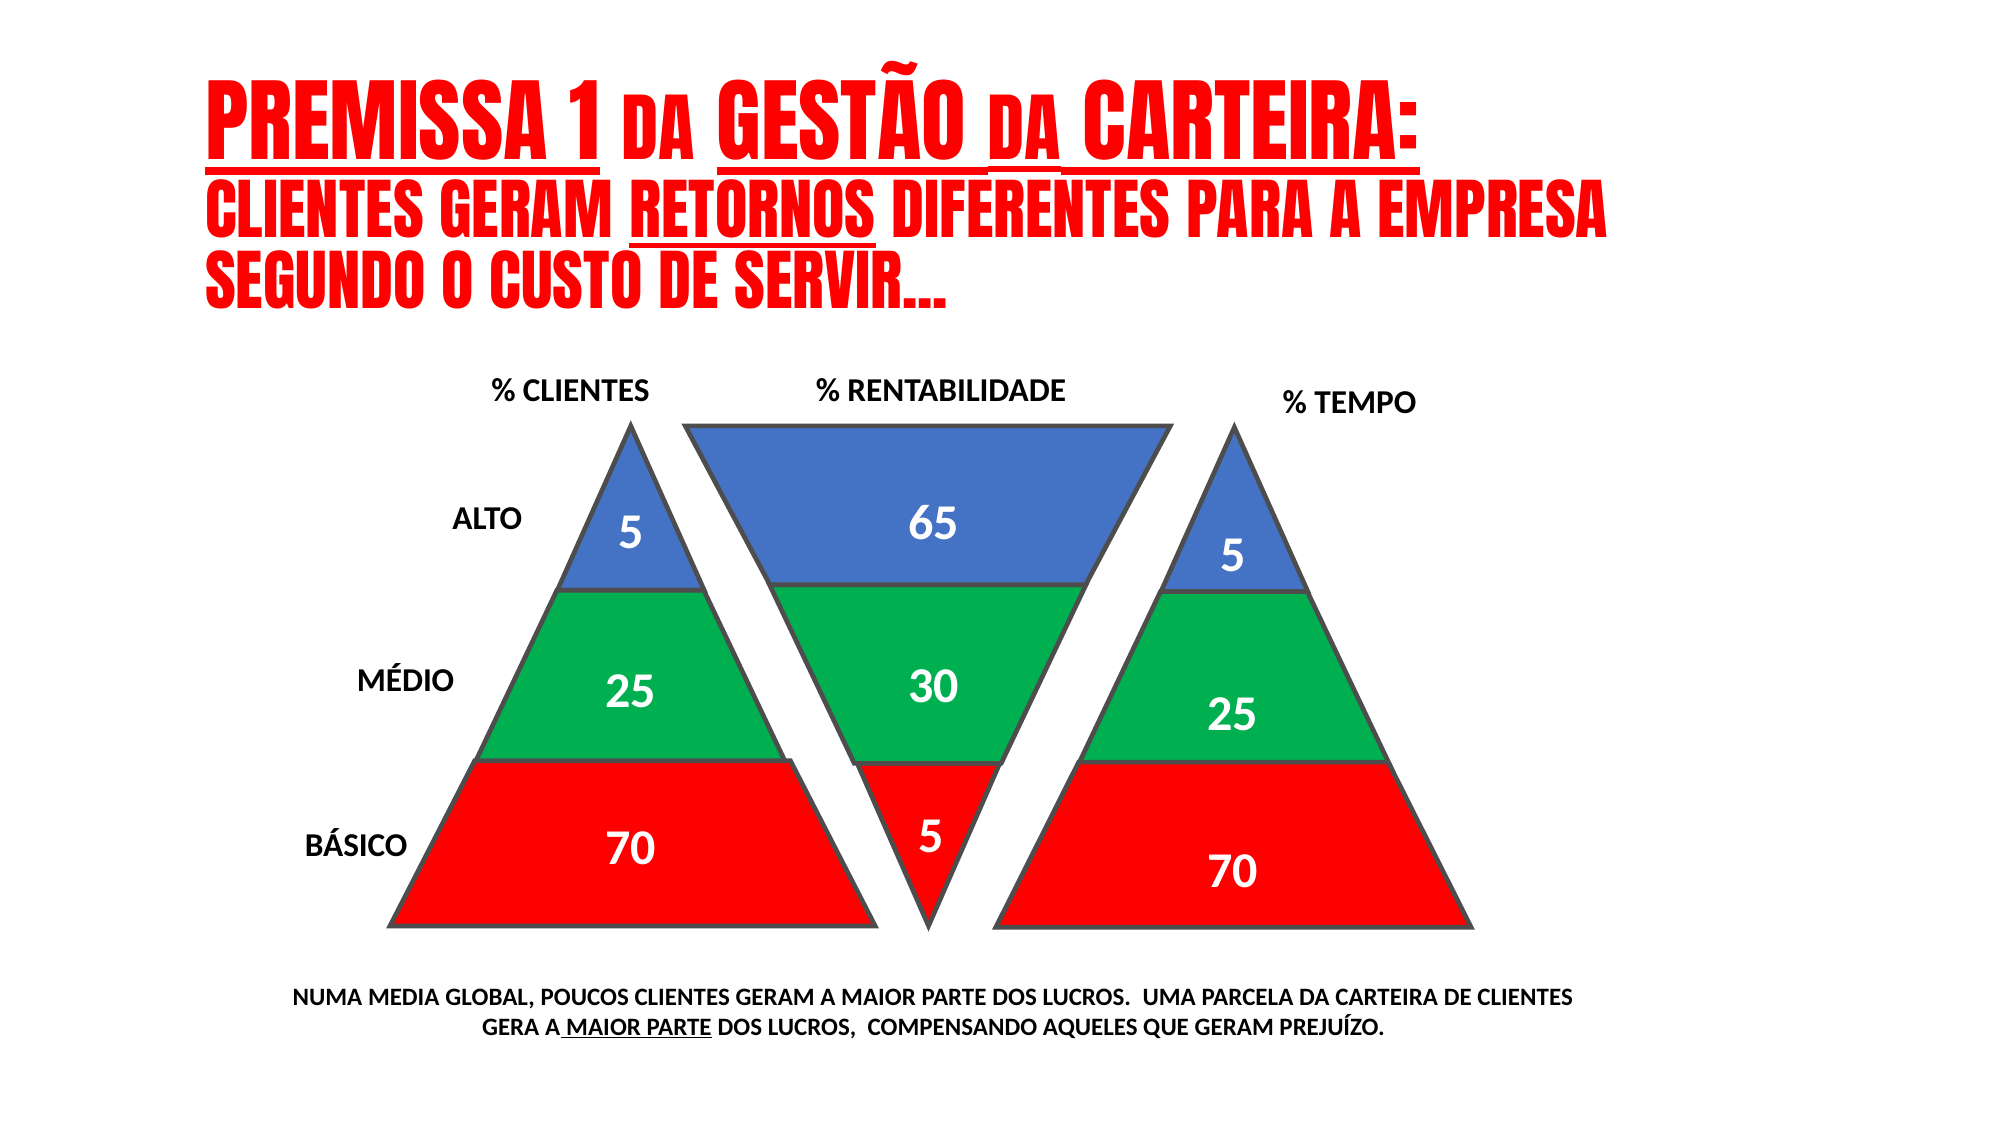

# PREMISSA 1 DA GESTÃO DA CARTEIRA: CLIENTES GERAM RETORNOS DIFERENTES PARA A EMPRESA SEGUNDO O CUSTO DE SERVIR...

% CLIENTES
% RENTABILIDADE
% TEMPO

65
ALTO
5
5

30
25
MÉDIO
25

5
70
BÁSICO
70
NUMA MEDIA GLOBAL, POUCOS CLIENTES GERAM A MAIOR PARTE DOS LUCROS.  UMA PARCELA DA CARTEIRA DE CLIENTES GERA A MAIOR PARTE DOS LUCROS,  COMPENSANDO AQUELES QUE GERAM PREJUÍZO.